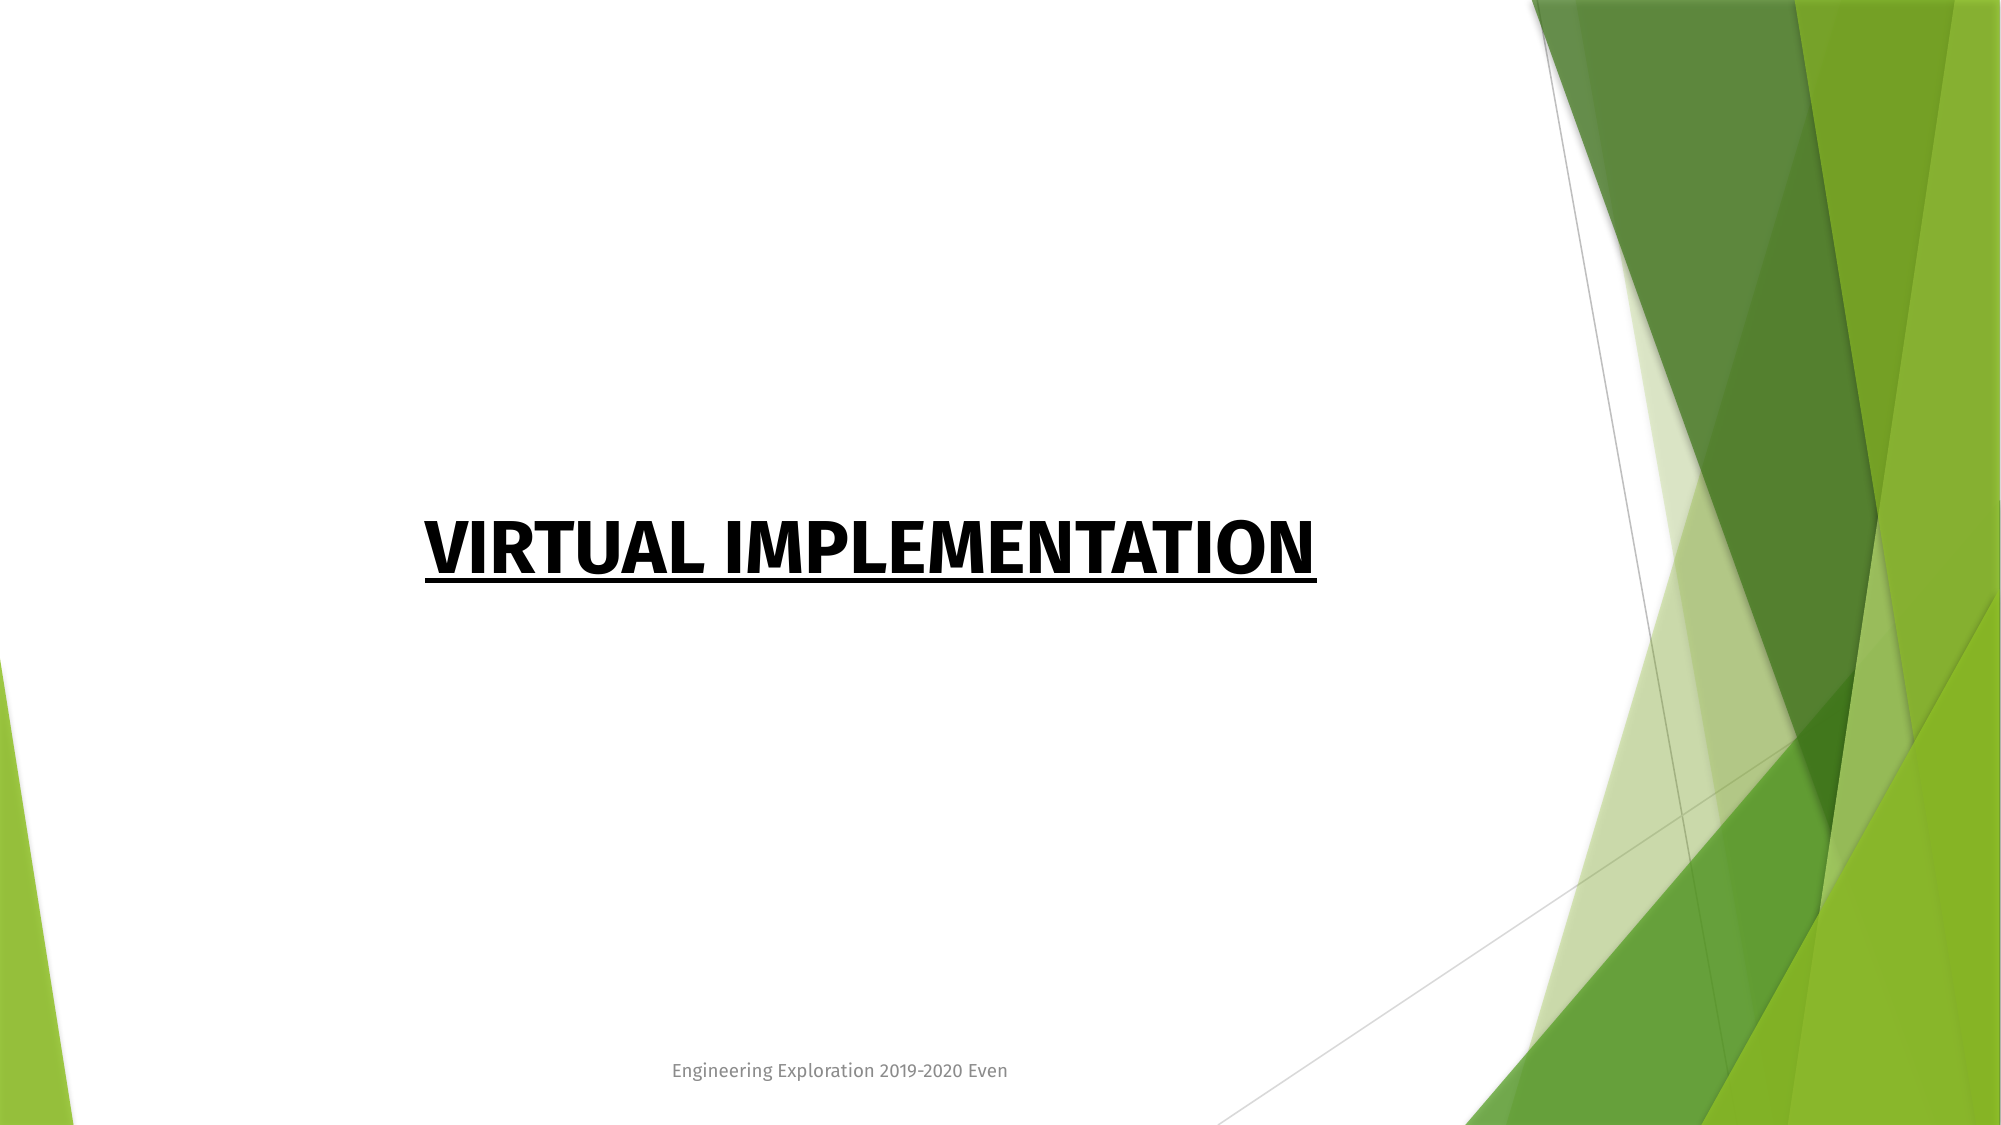

# VIRTUAL IMPLEMENTATION
Engineering Exploration 2019-2020 Even